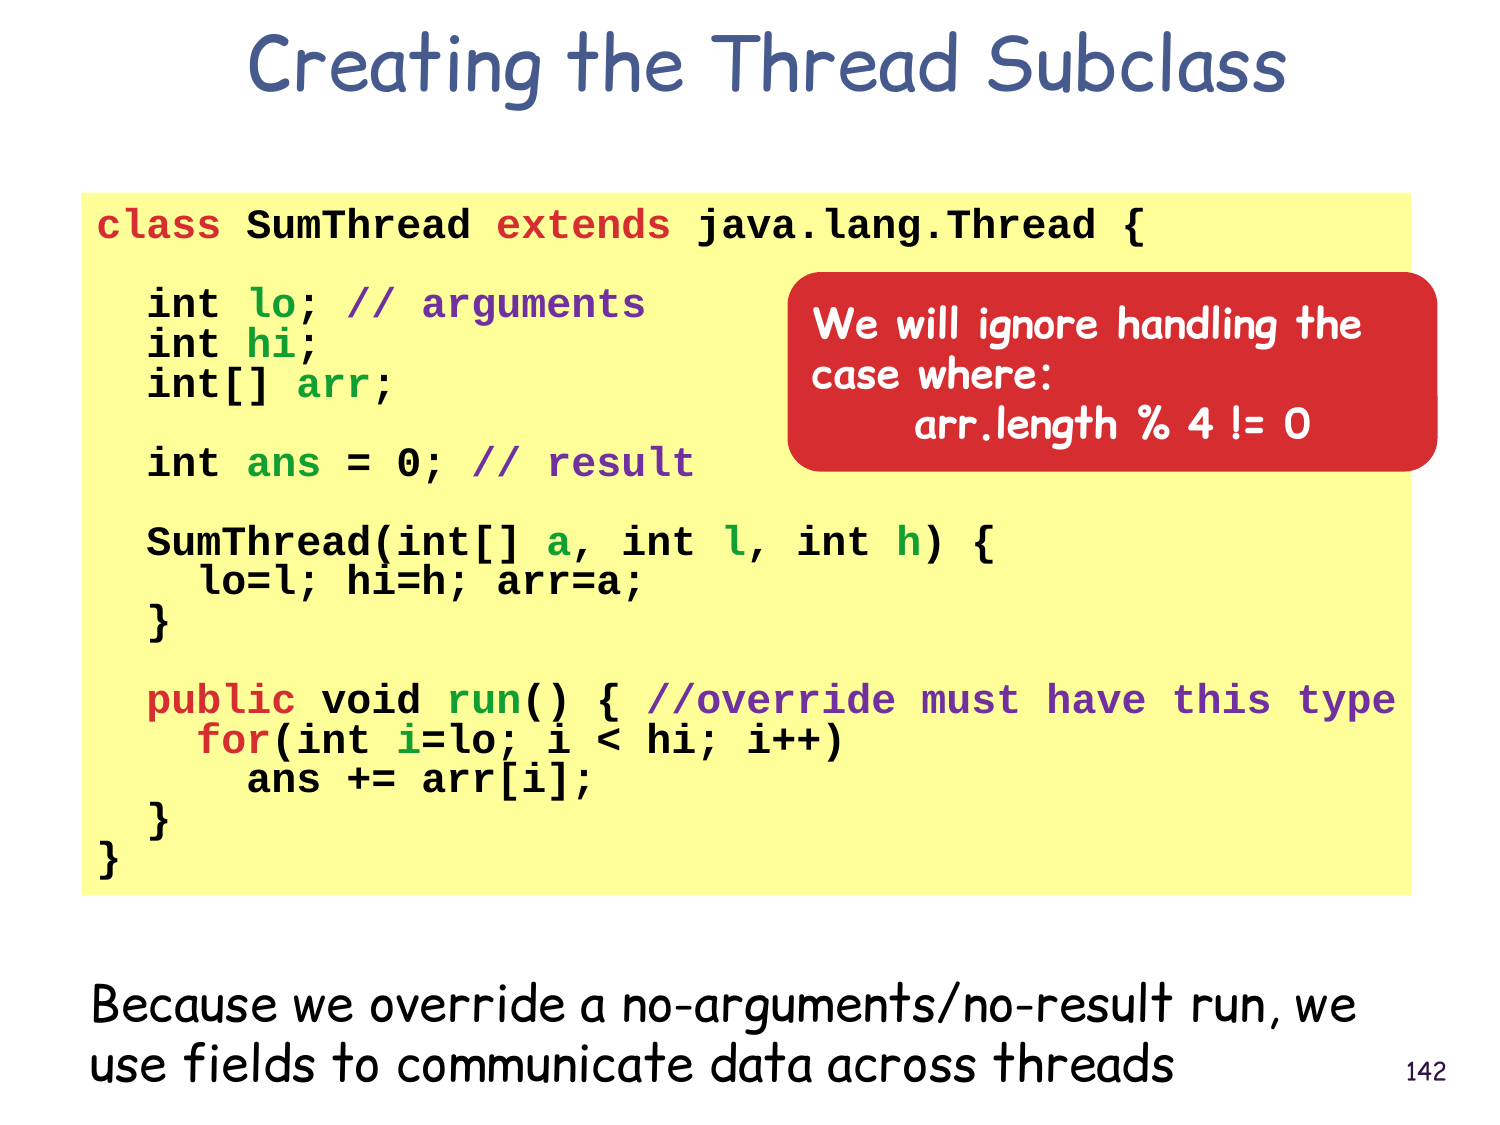

# Creating the Thread Subclass
class SumThread extends java.lang.Thread {

  int lo; // arguments
  int hi;
  int[] arr;

  int ans = 0; // result

  SumThread(int[] a, int l, int h) {
    lo=l; hi=h; arr=a;
  }

  public void run() { //override must have this type
    for(int i=lo; i < hi; i++)
      ans += arr[i];
  }
}
We will ignore handling the case where:
arr.length % 4 != 0
Because we override a no-arguments/no-result run, we use fields to communicate data across threads
142